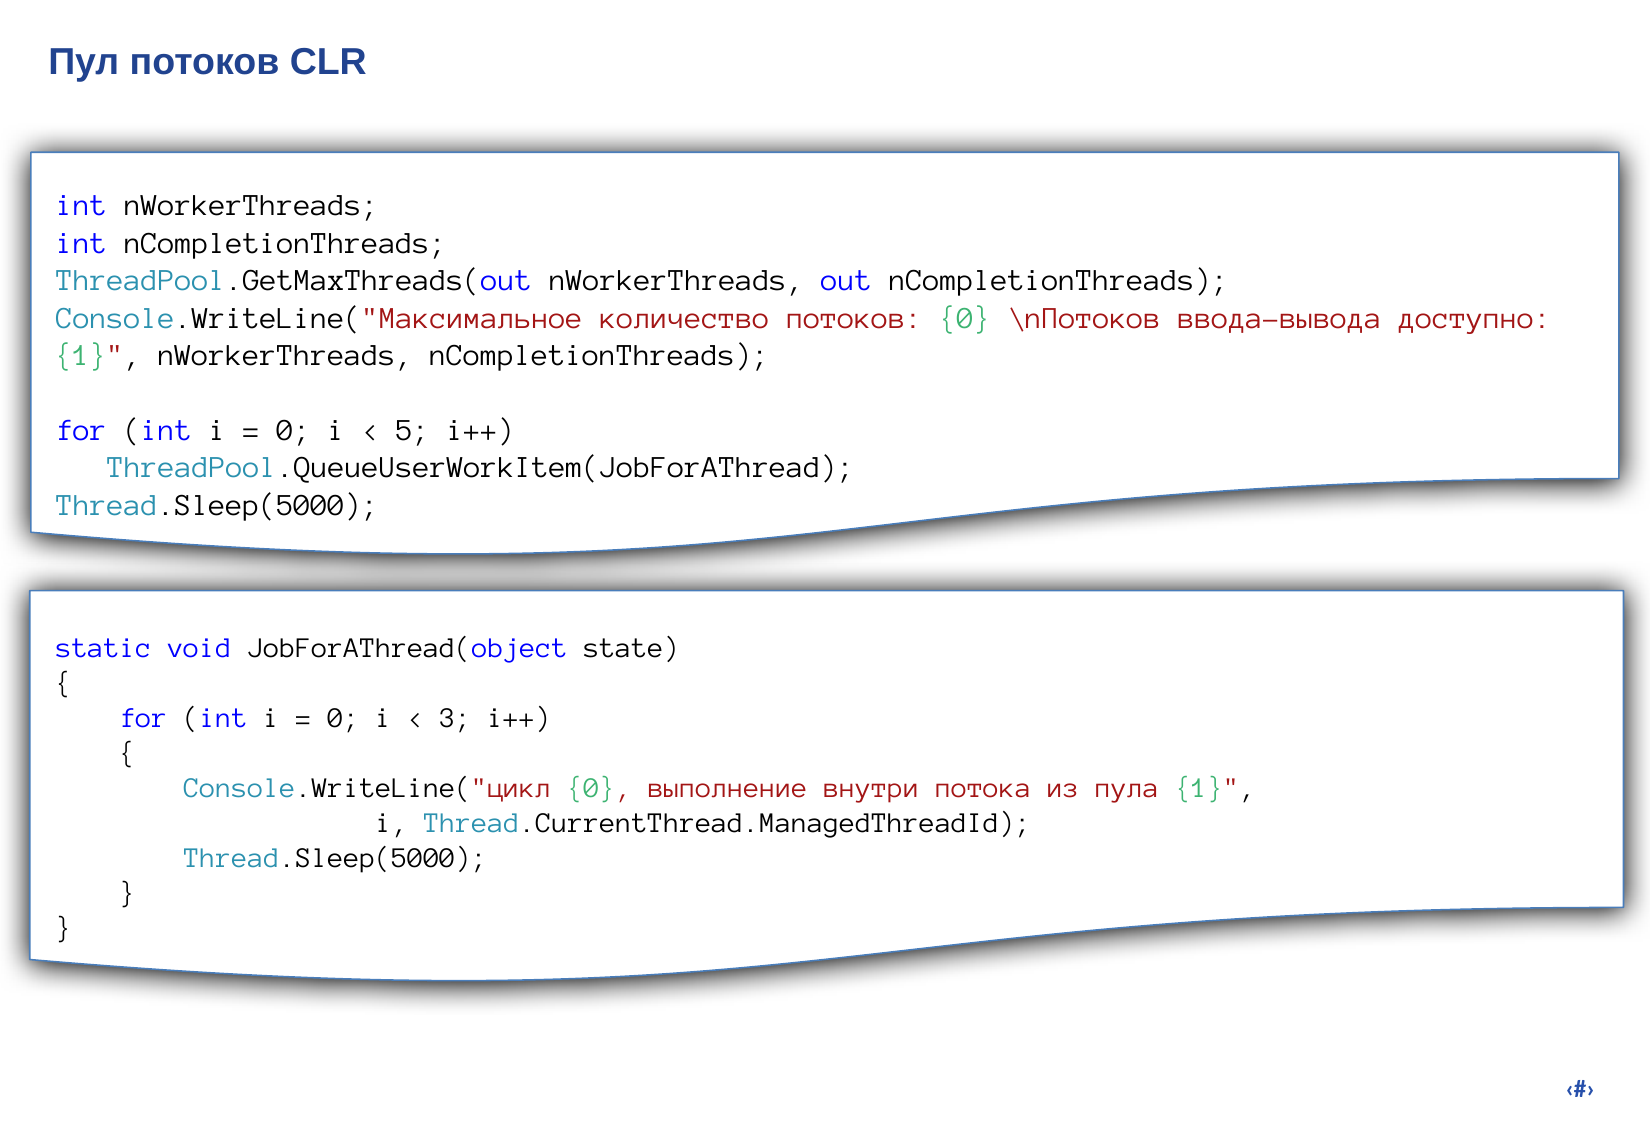

# Пул потоков CLR
int nWorkerThreads;
int nCompletionThreads;
ThreadPool.GetMaxThreads(out nWorkerThreads, out nCompletionThreads);
Console.WriteLine("Максимальное количество потоков: {0} \nПотоков ввода-вывода доступно: {1}", nWorkerThreads, nCompletionThreads);

for (int i = 0; i < 5; i++)
   ThreadPool.QueueUserWorkItem(JobForAThread);
Thread.Sleep(5000);

static void JobForAThread(object state)
{
    for (int i = 0; i < 3; i++)
    {
        Console.WriteLine("цикл {0}, выполнение внутри потока из пула {1}",
                    i, Thread.CurrentThread.ManagedThreadId);
        Thread.Sleep(5000);
    }
}